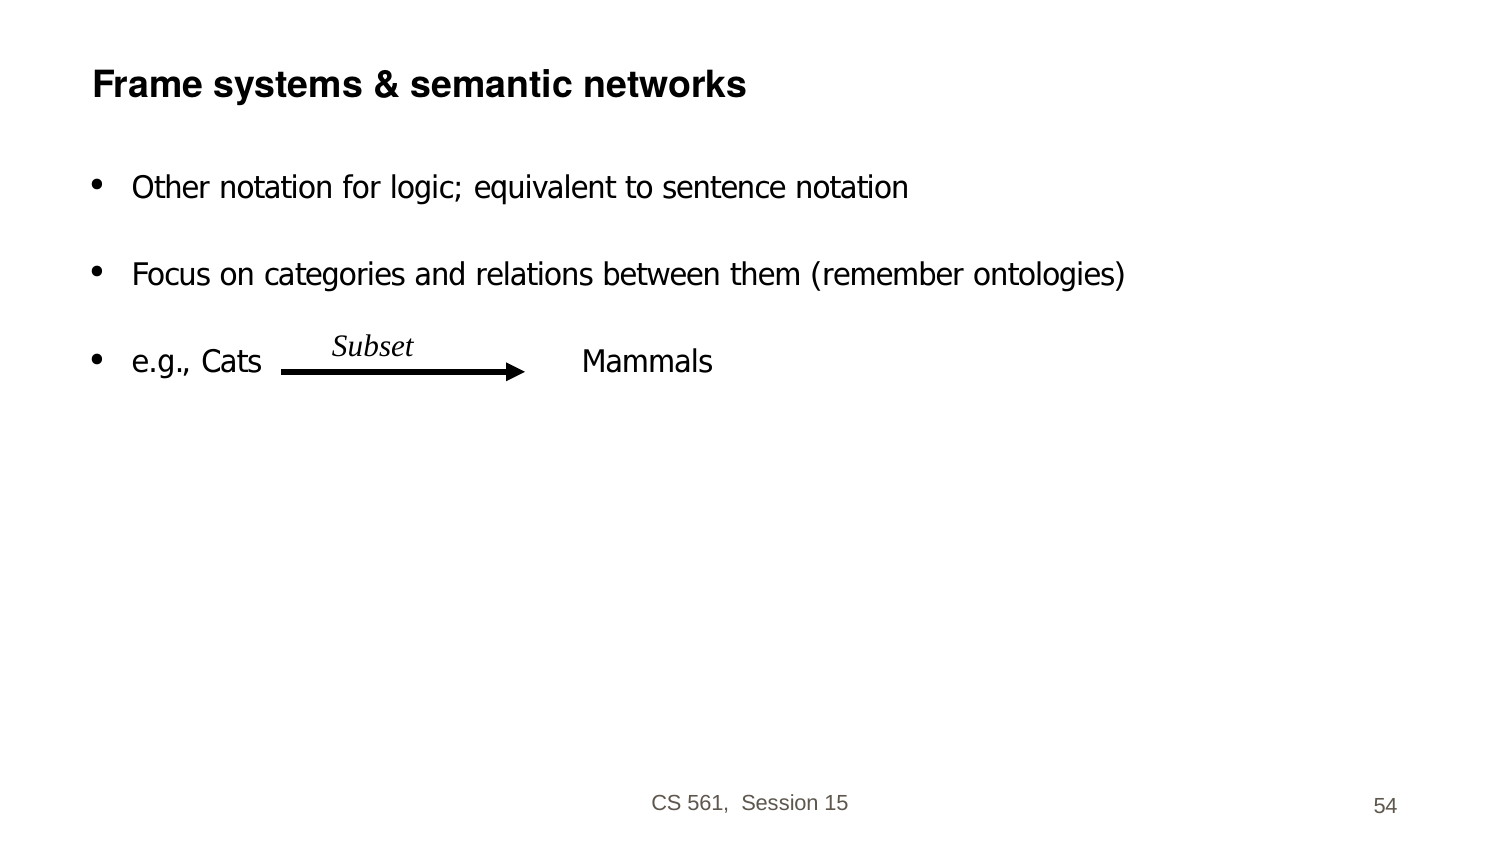

# Frame systems & semantic networks
Other notation for logic; equivalent to sentence notation

Focus on categories and relations between them (remember ontologies)

e.g., Cats      		Mammals
Subset
CS 561,  Session 15
54